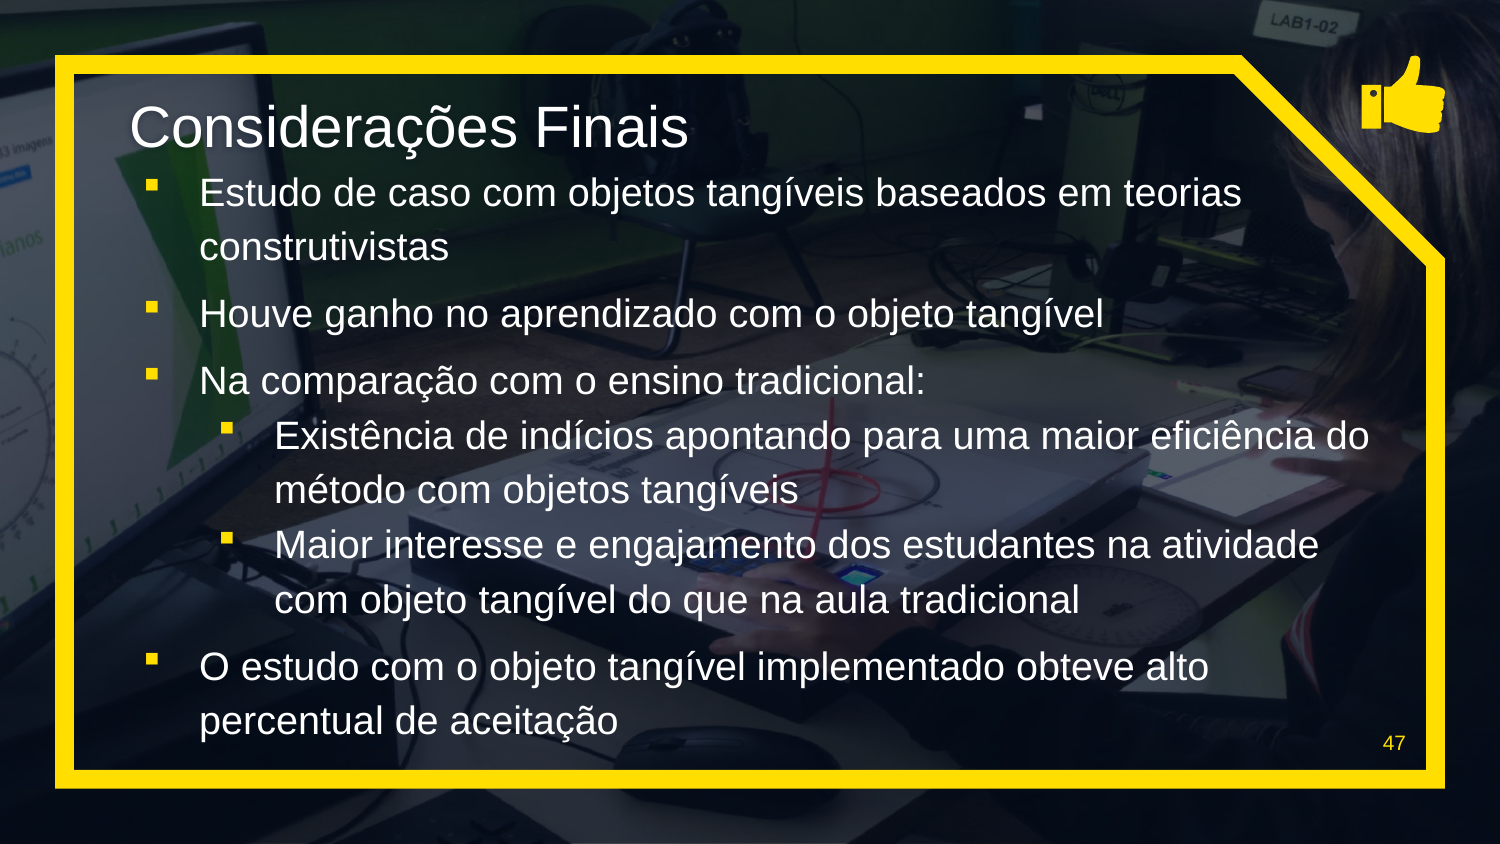

# Considerações Finais
Estudo de caso com objetos tangíveis baseados em teorias construtivistas
Houve ganho no aprendizado com o objeto tangível
Na comparação com o ensino tradicional:
Existência de indícios apontando para uma maior eficiência do método com objetos tangíveis
Maior interesse e engajamento dos estudantes na atividade com objeto tangível do que na aula tradicional
O estudo com o objeto tangível implementado obteve alto percentual de aceitação
47